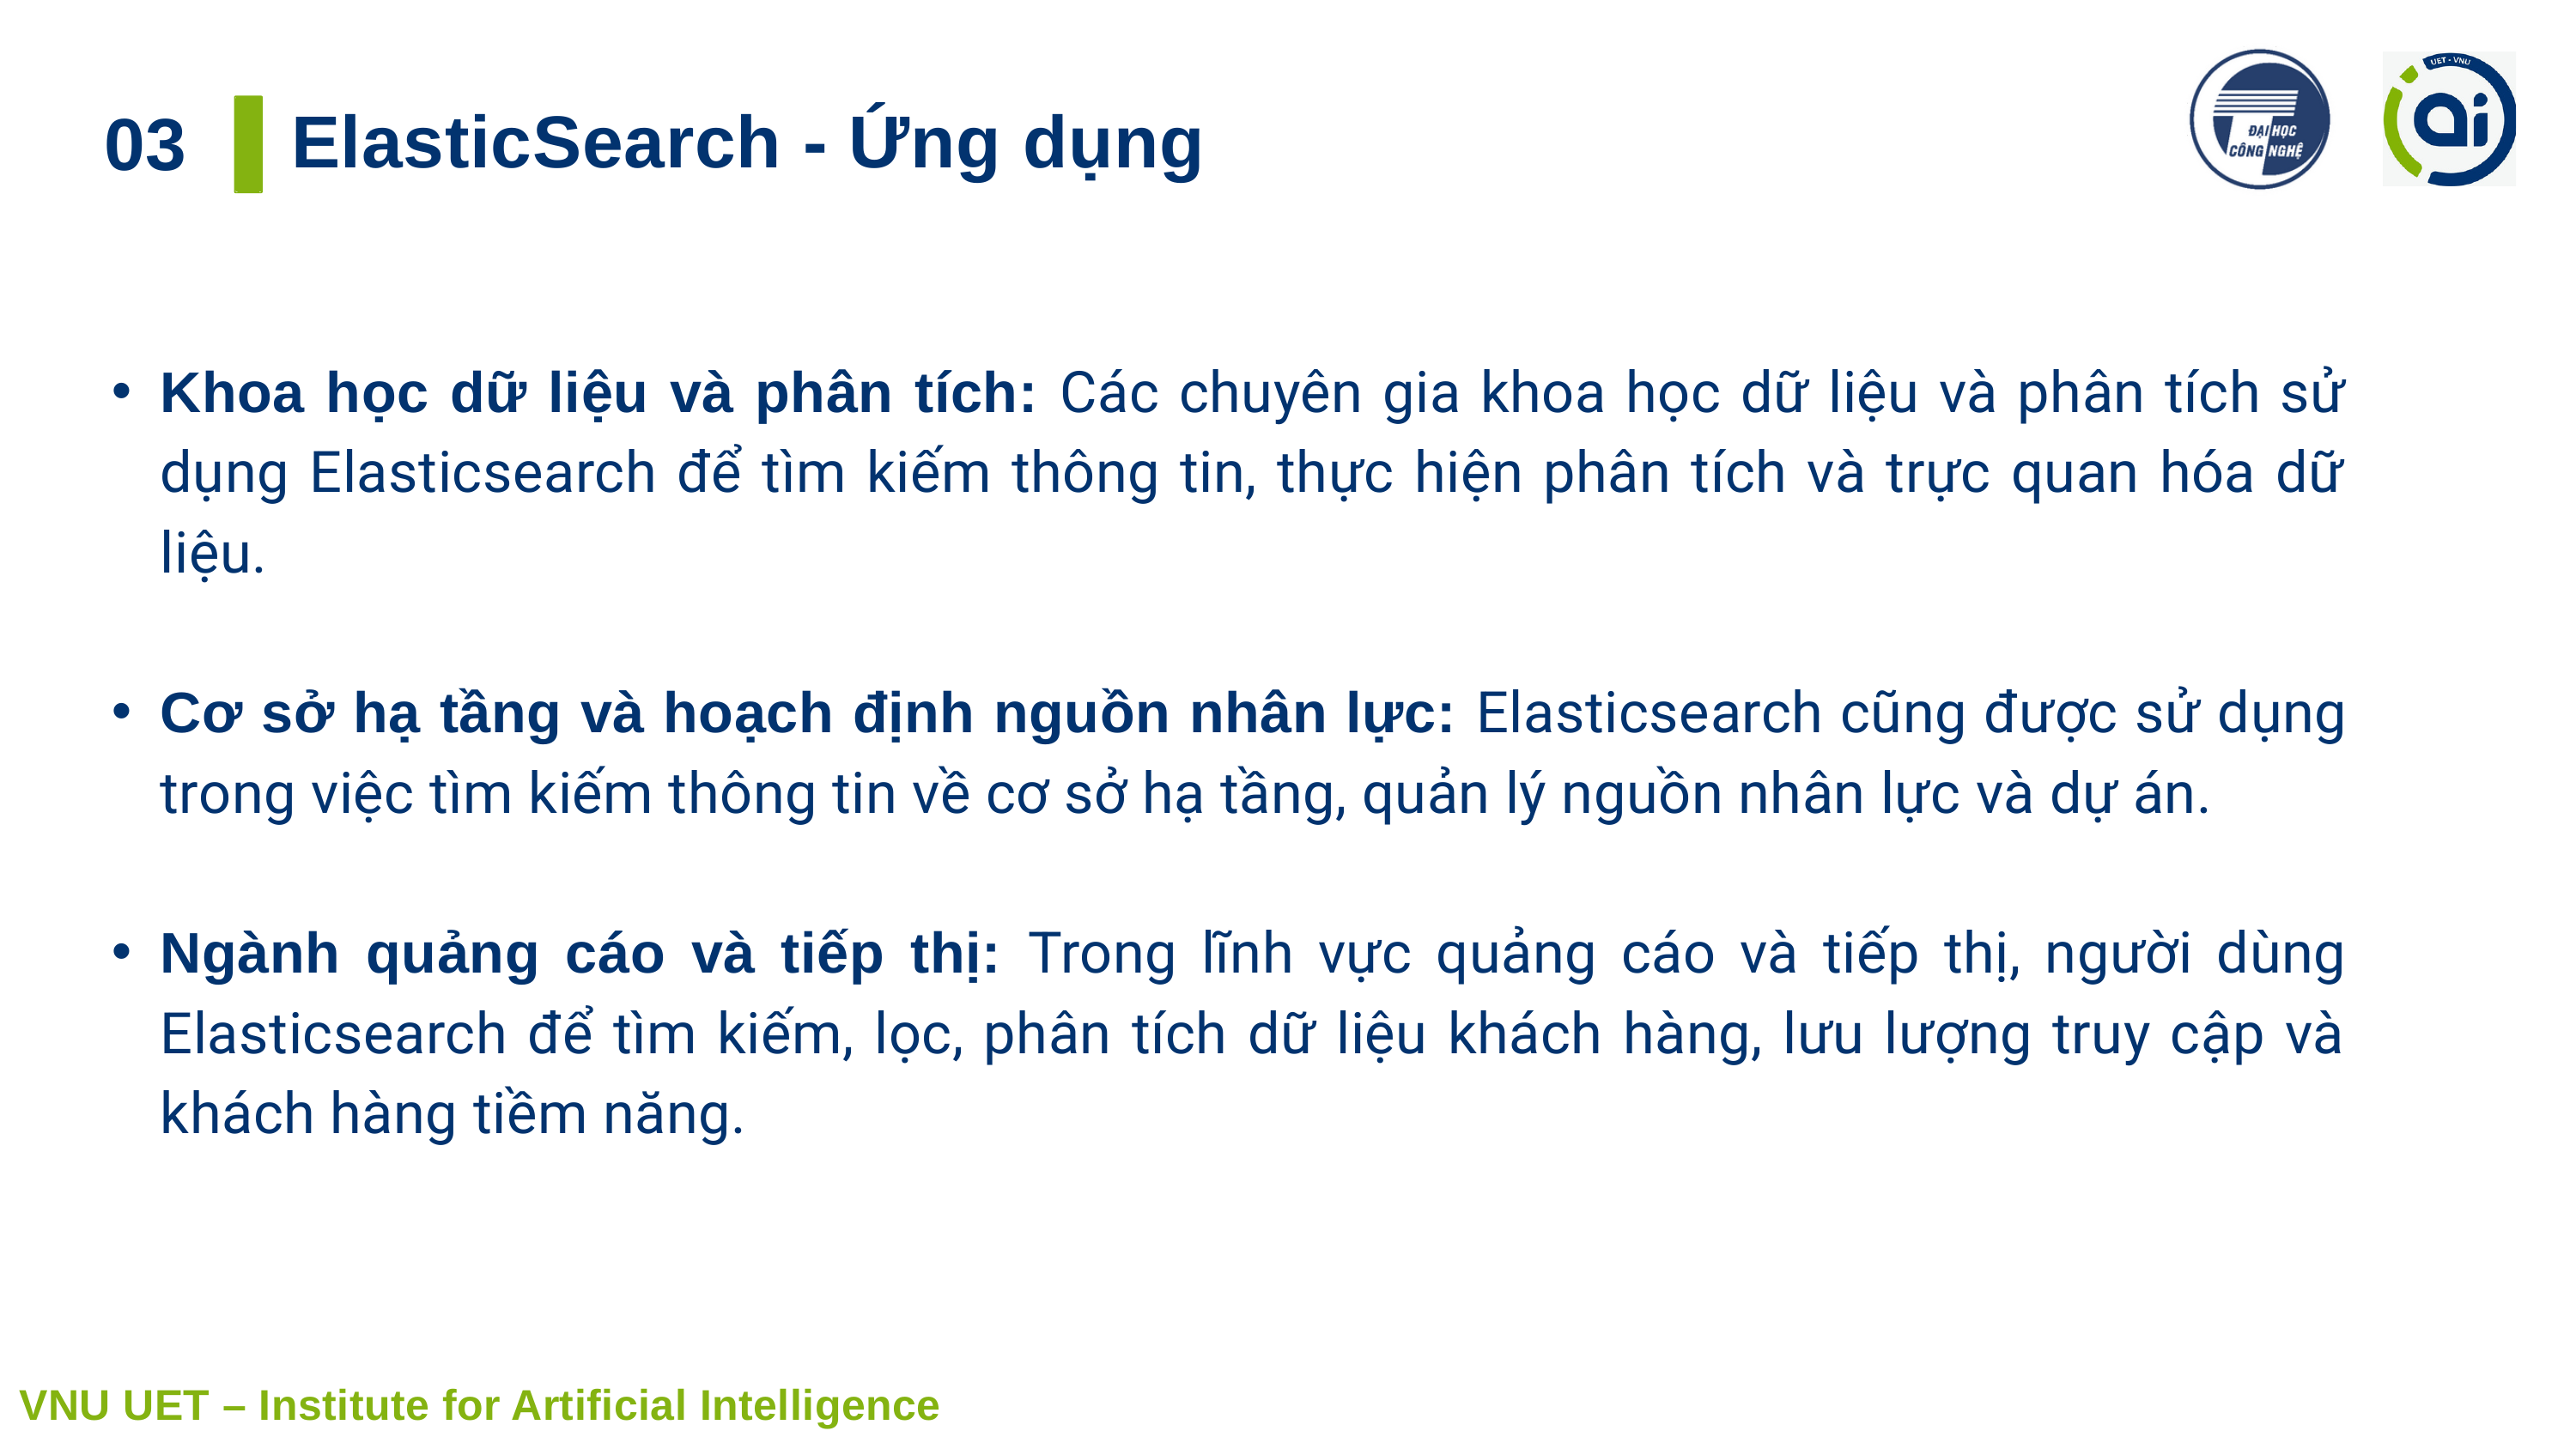

ElasticSearch - Ứng dụng

03

Khoa học dữ liệu và phân tích: Các chuyên gia khoa học dữ liệu và phân tích sử dụng Elasticsearch để tìm kiếm thông tin, thực hiện phân tích và trực quan hóa dữ liệu.

Cơ sở hạ tầng và hoạch định nguồn nhân lực: Elasticsearch cũng được sử dụng trong việc tìm kiếm thông tin về cơ sở hạ tầng, quản lý nguồn nhân lực và dự án.

Ngành quảng cáo và tiếp thị: Trong lĩnh vực quảng cáo và tiếp thị, người dùng Elasticsearch để tìm kiếm, lọc, phân tích dữ liệu khách hàng, lưu lượng truy cập và khách hàng tiềm năng.

 VNU UET – Institute for Artificial Intelligence